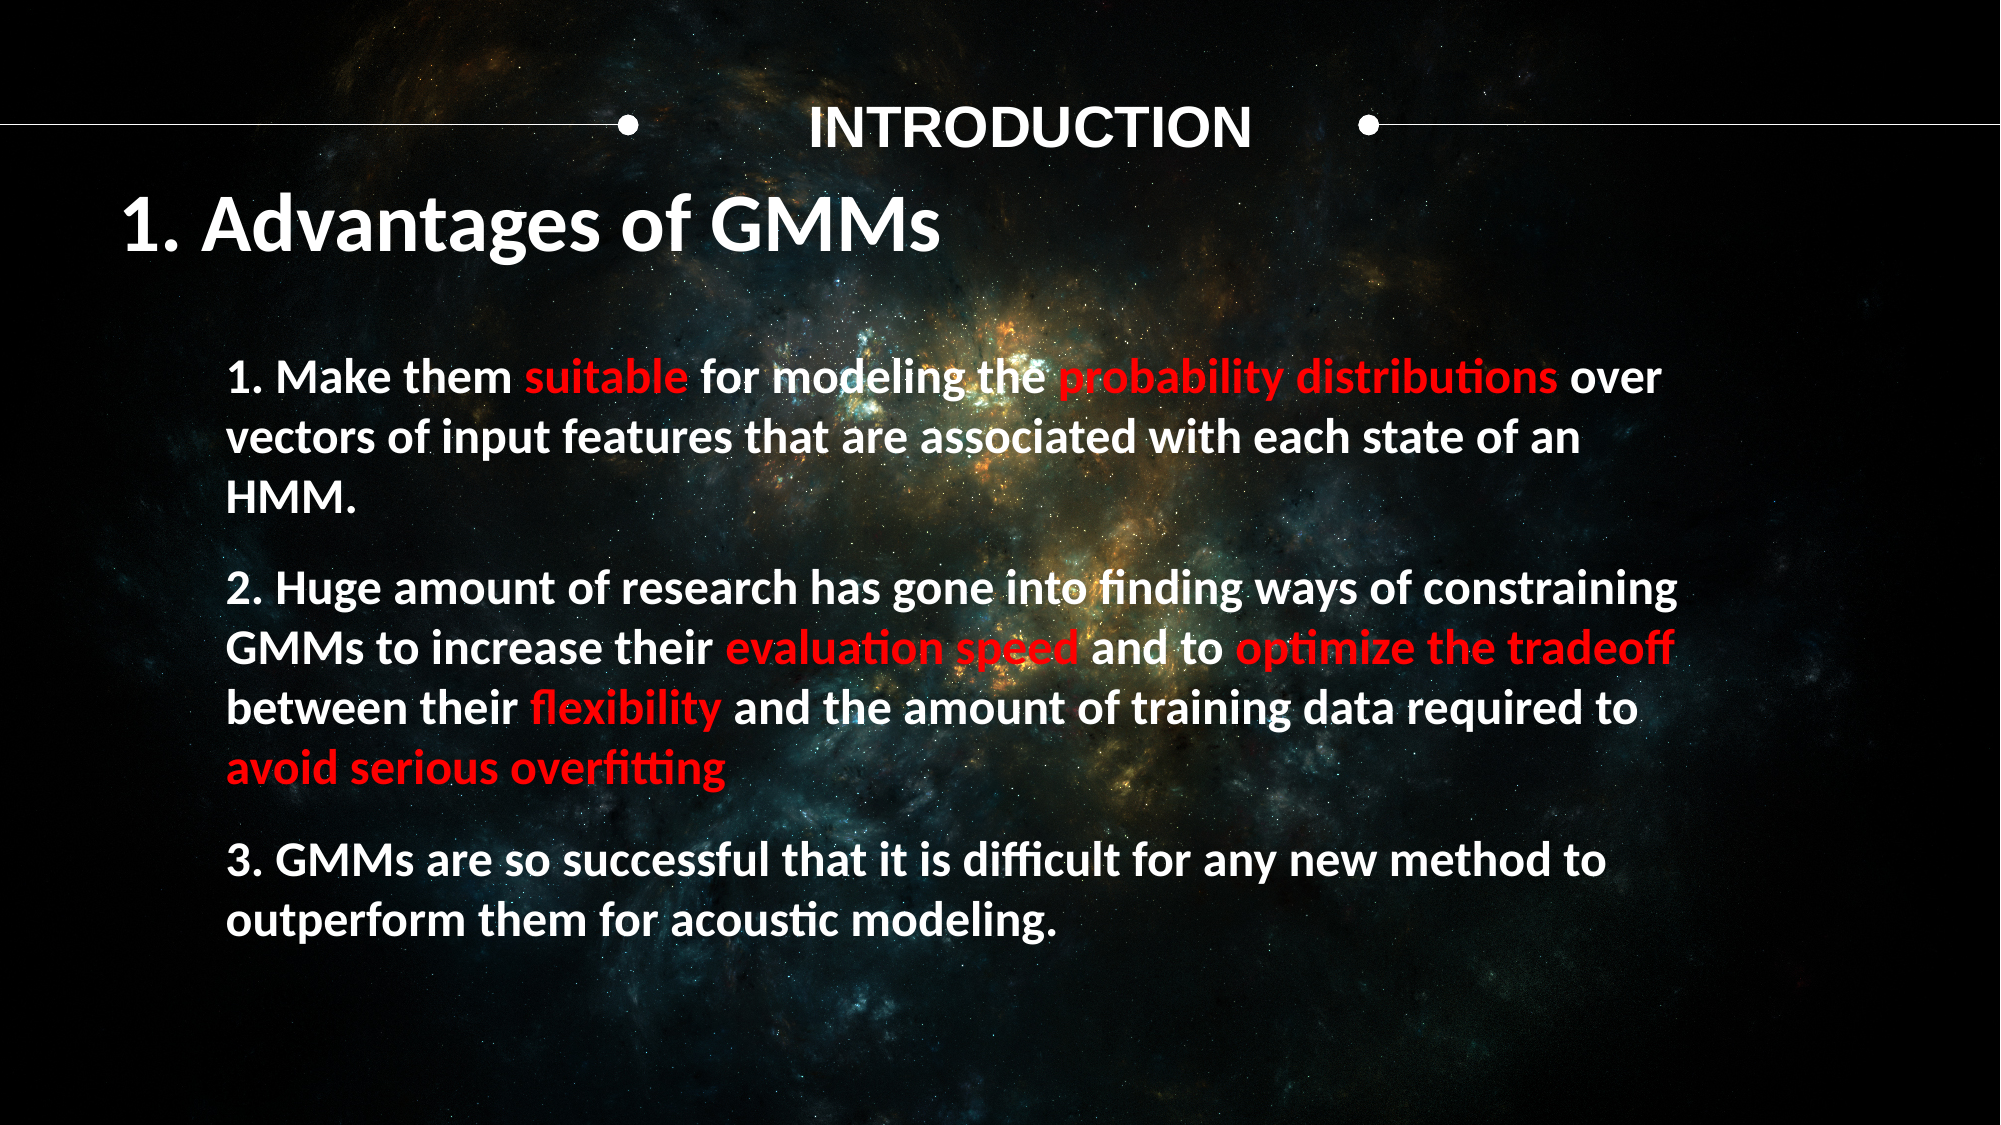

INTRODUCTION
1. Advantages of GMMs
1. Make them suitable for modeling the probability distributions over vectors of input features that are associated with each state of an HMM.
2. Huge amount of research has gone into finding ways of constraining GMMs to increase their evaluation speed and to optimize the tradeoff between their flexibility and the amount of training data required to avoid serious overfitting
3. GMMs are so successful that it is difficult for any new method to outperform them for acoustic modeling.